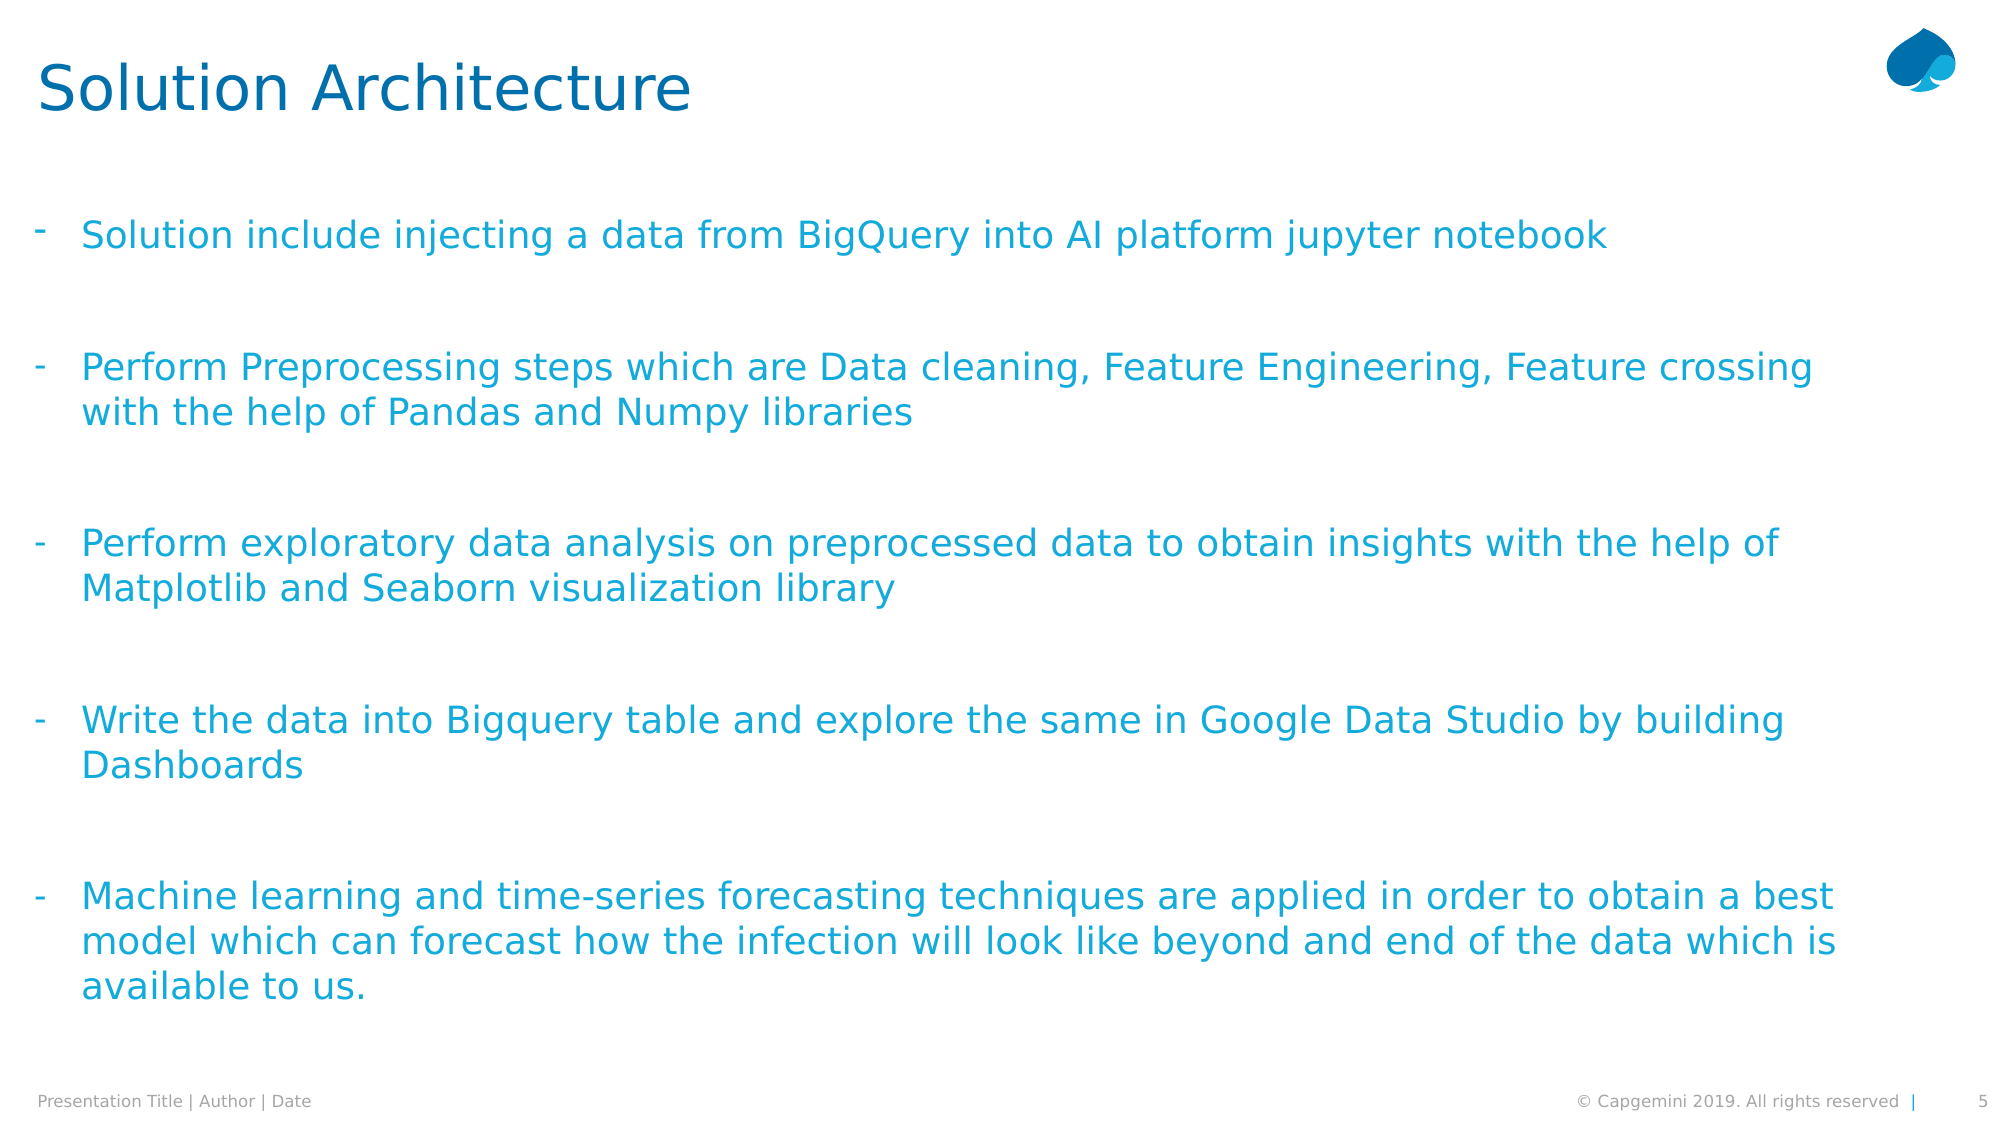

# Solution Architecture
Solution include injecting a data from BigQuery into AI platform jupyter notebook

Perform Preprocessing steps which are Data cleaning, Feature Engineering, Feature crossing with the help of Pandas and Numpy libraries

Perform exploratory data analysis on preprocessed data to obtain insights with the help of Matplotlib and Seaborn visualization library

Write the data into Bigquery table and explore the same in Google Data Studio by building Dashboards

Machine learning and time-series forecasting techniques are applied in order to obtain a best model which can forecast how the infection will look like beyond and end of the data which is available to us.